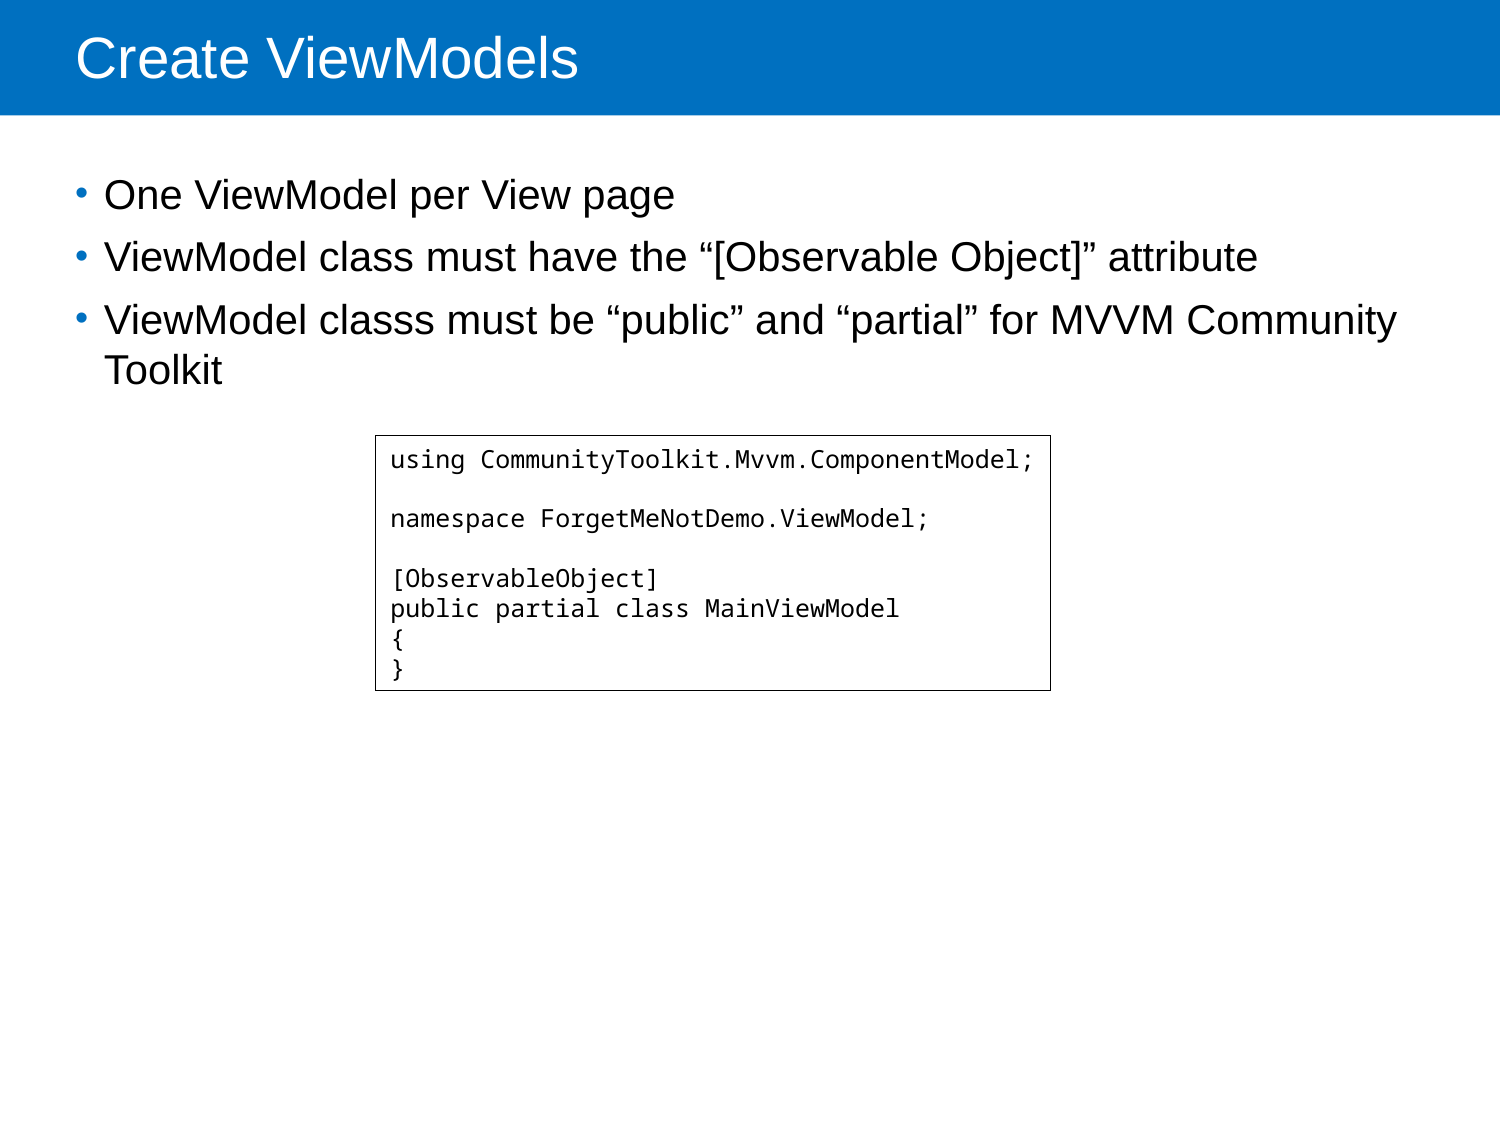

# Create ViewModels
One ViewModel per View page
ViewModel class must have the “[Observable Object]” attribute
ViewModel classs must be “public” and “partial” for MVVM Community Toolkit
using CommunityToolkit.Mvvm.ComponentModel;

namespace ForgetMeNotDemo.ViewModel;

[ObservableObject]
public partial class MainViewModel
{
}